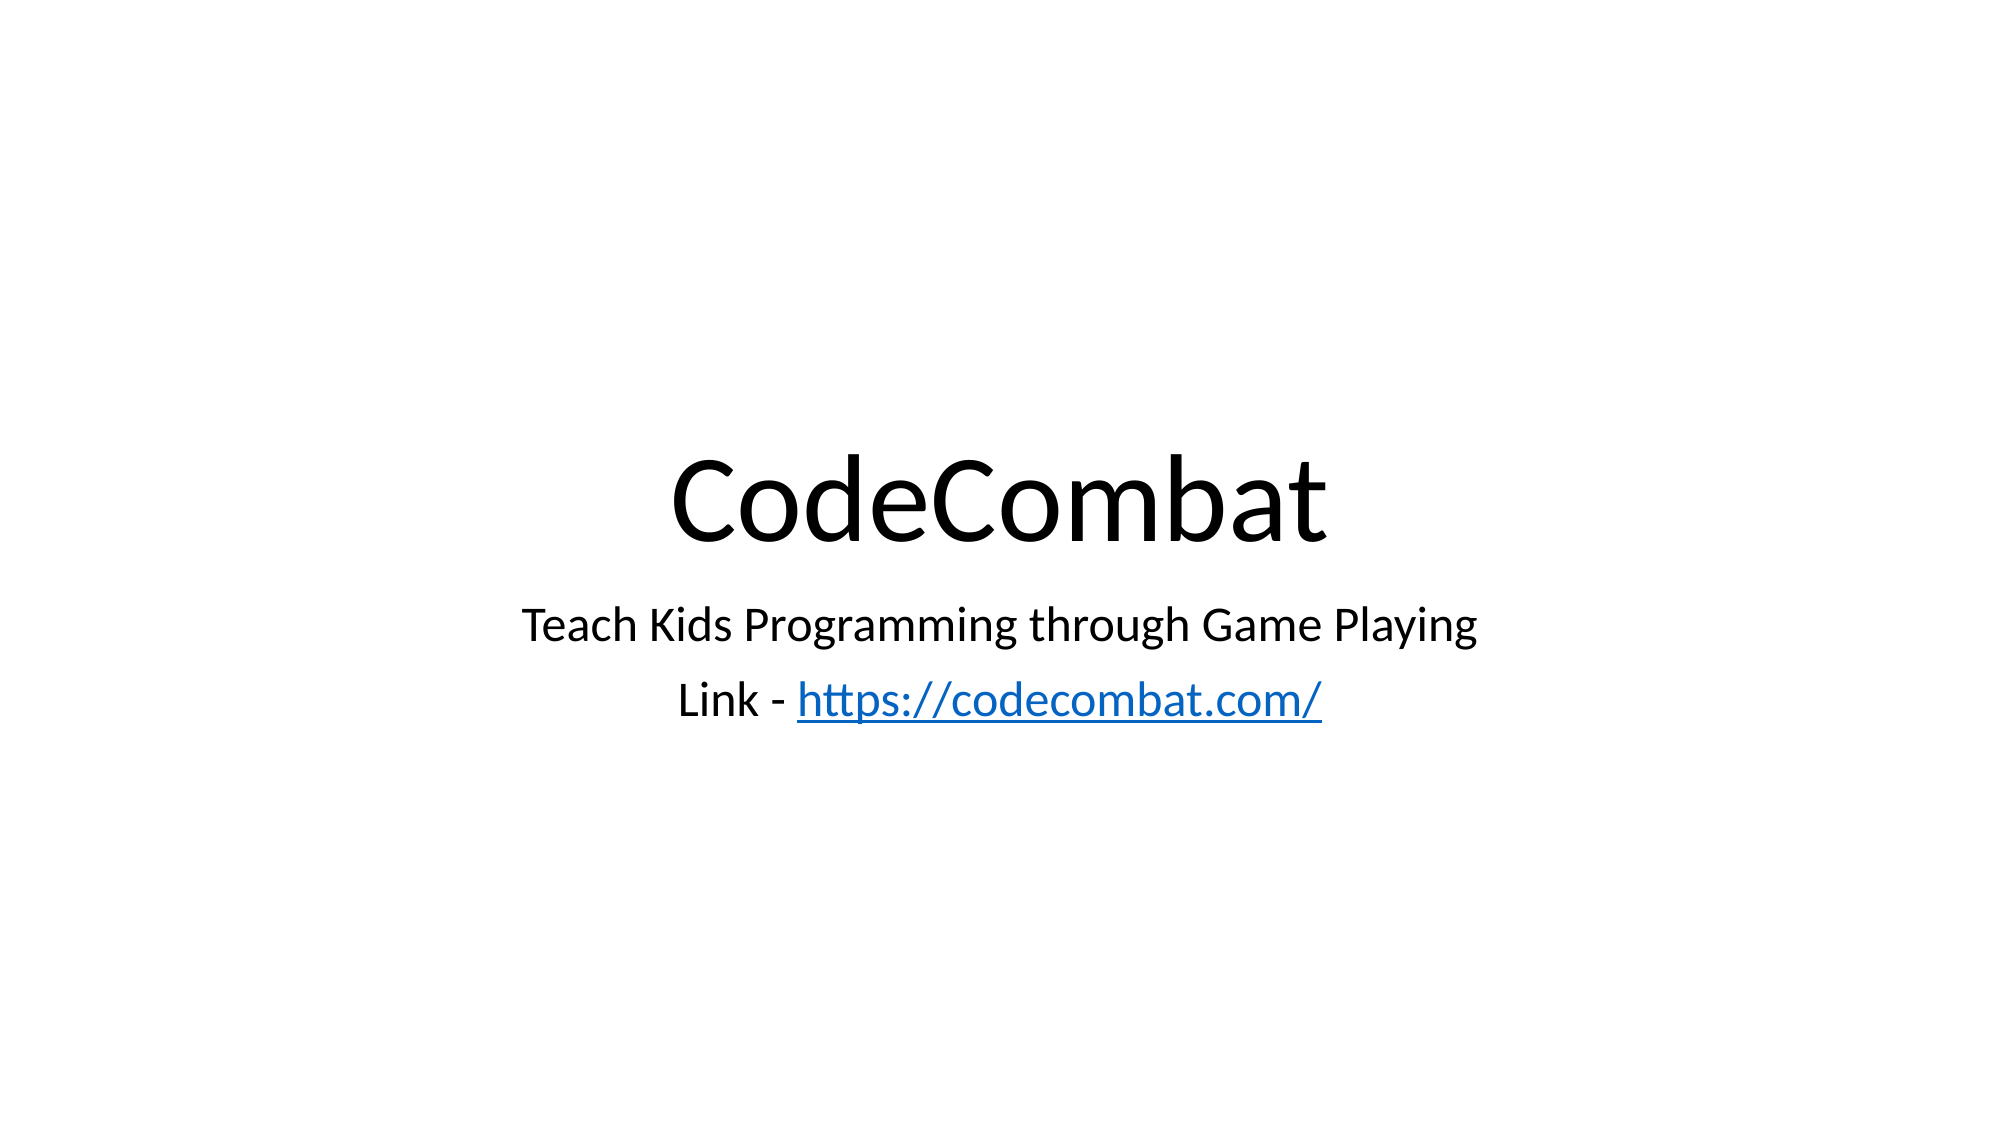

# CodeCombat
Teach Kids Programming through Game Playing
Link - https://codecombat.com/